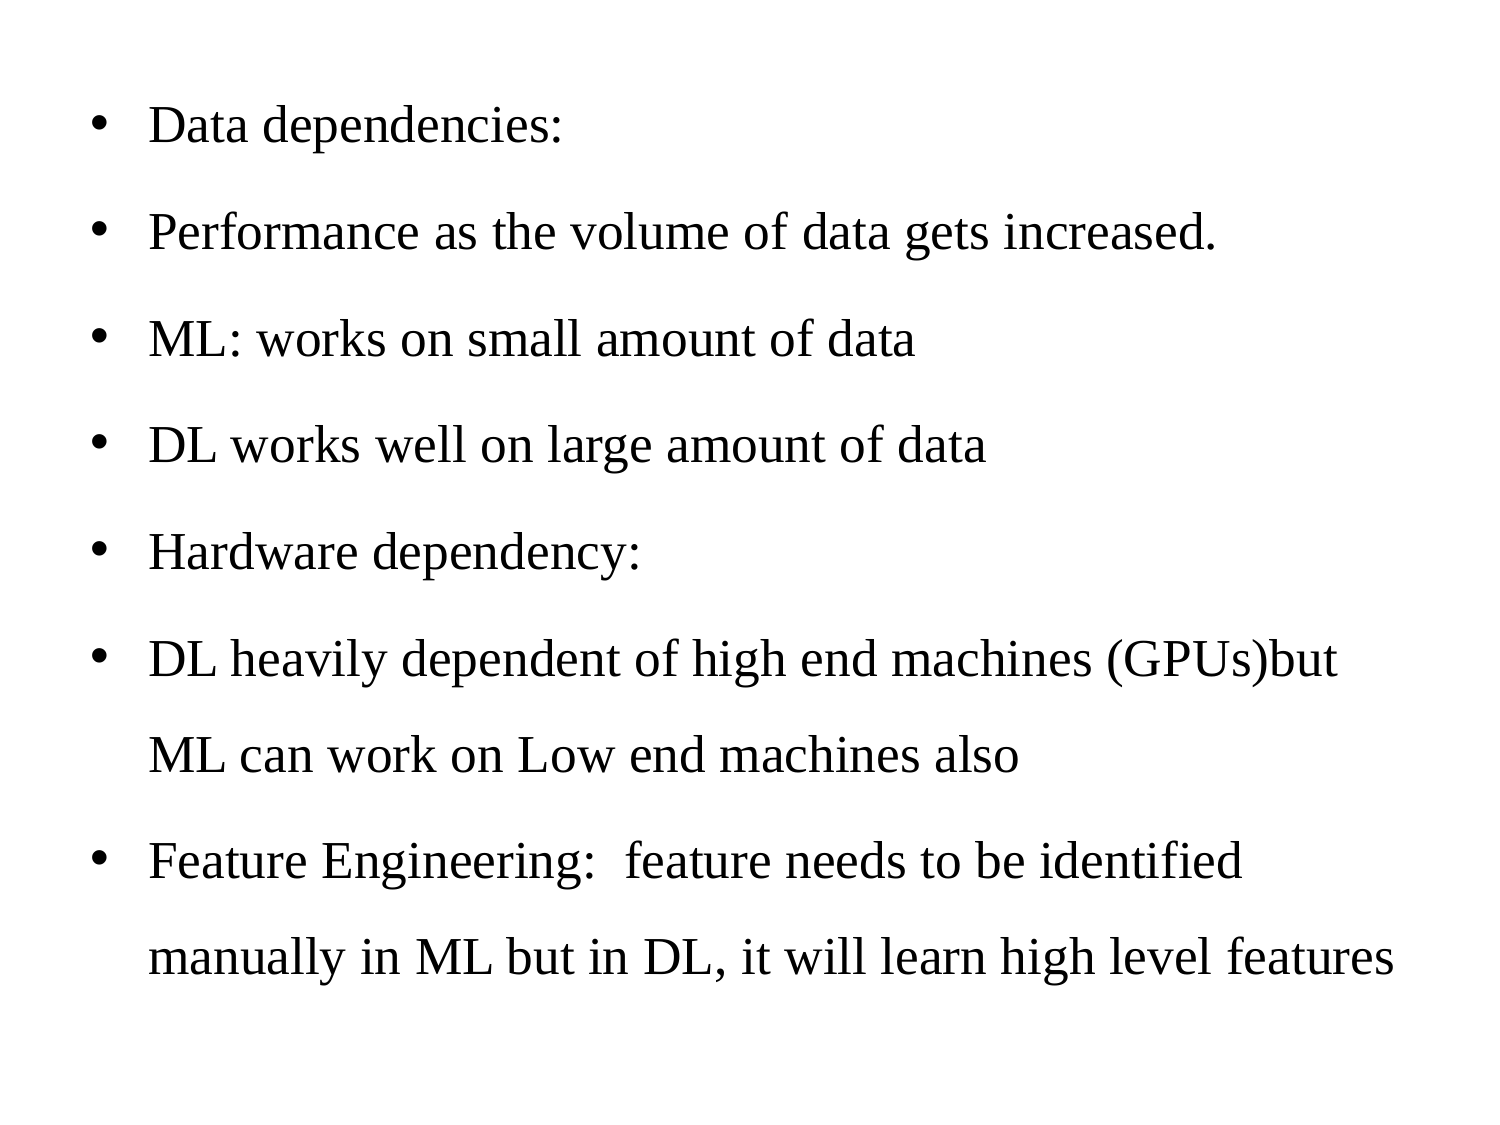

Data dependencies:
Performance as the volume of data gets increased.
ML: works on small amount of data
DL works well on large amount of data
Hardware dependency:
DL heavily dependent of high end machines (GPUs)but ML can work on Low end machines also
Feature Engineering:  feature needs to be identified manually in ML but in DL, it will learn high level features